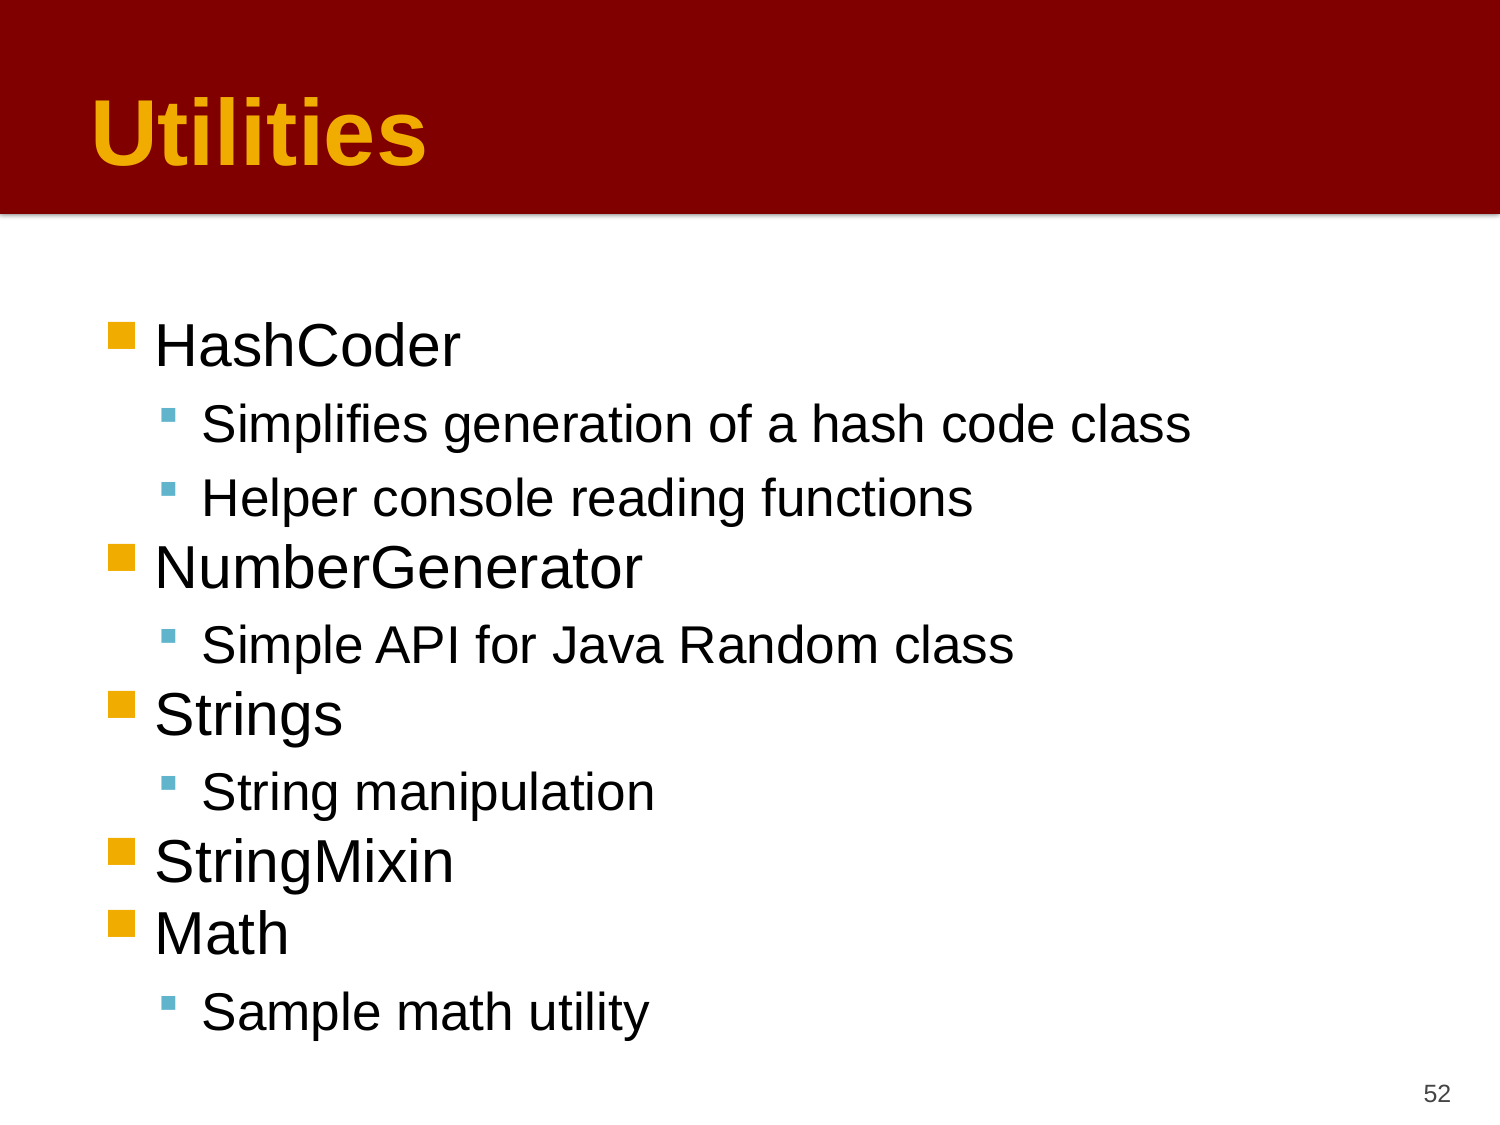

# Utilities
HashCoder
Simplifies generation of a hash code class
Helper console reading functions
NumberGenerator
Simple API for Java Random class
Strings
String manipulation
StringMixin
Math
Sample math utility
52